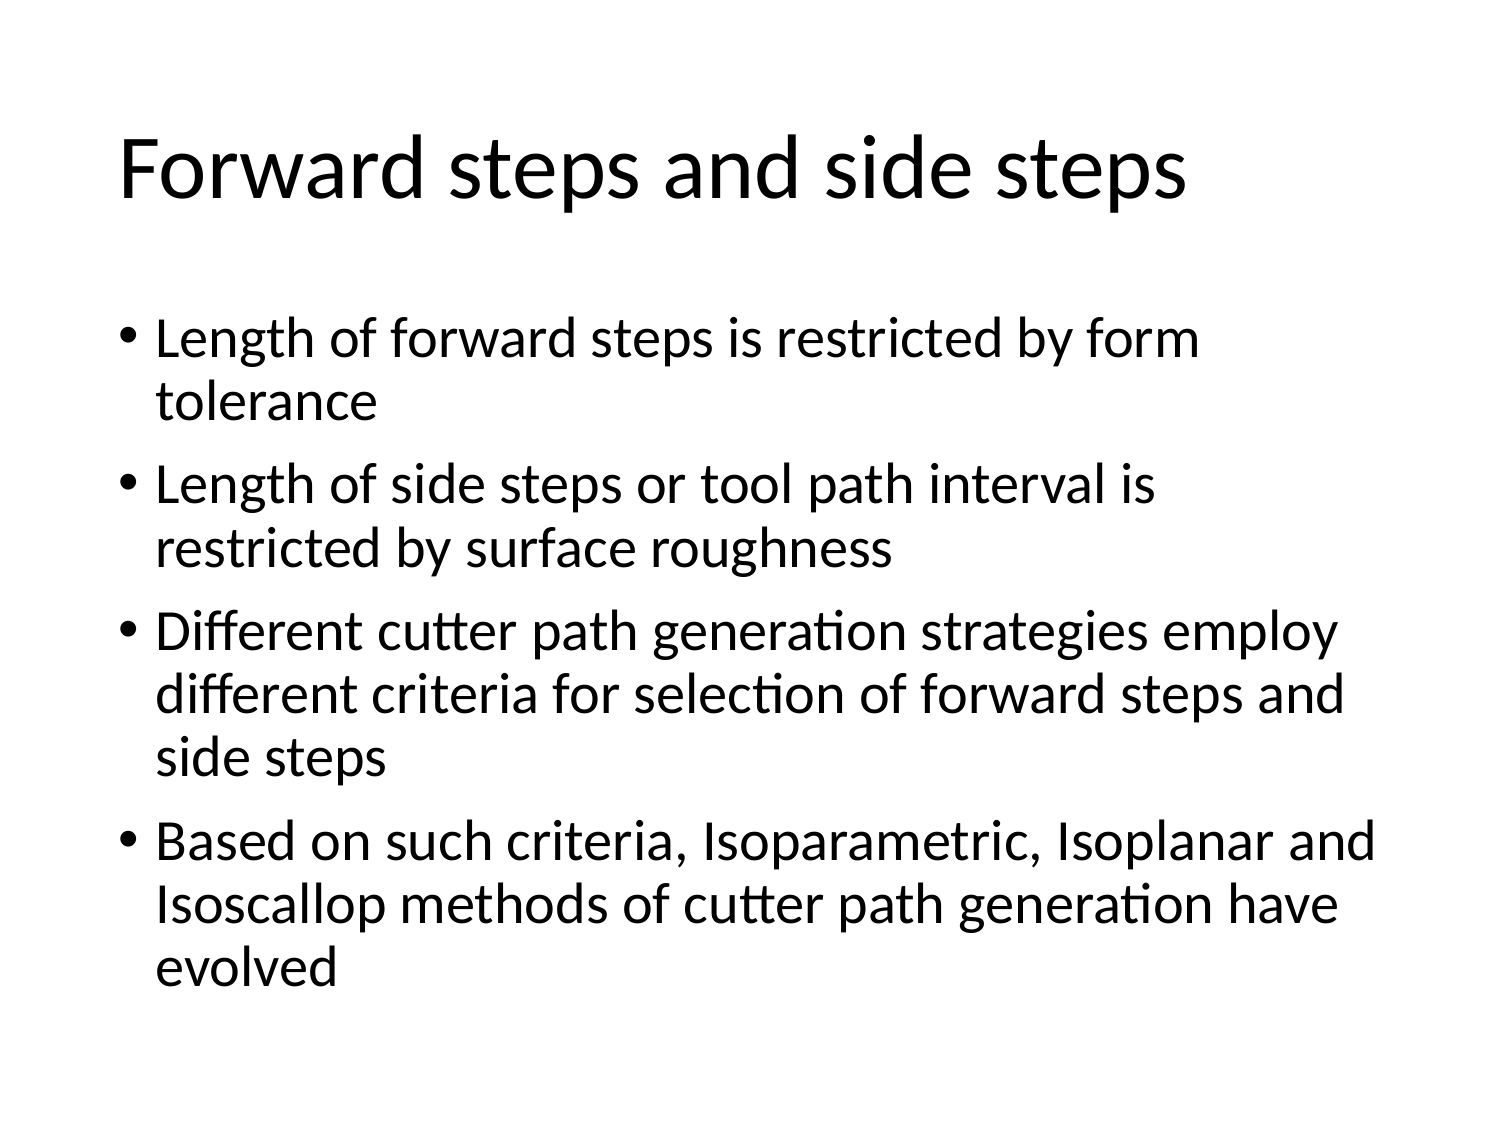

# Forward steps and side steps
Length of forward steps is restricted by form tolerance
Length of side steps or tool path interval is restricted by surface roughness
Different cutter path generation strategies employ different criteria for selection of forward steps and side steps
Based on such criteria, Isoparametric, Isoplanar and Isoscallop methods of cutter path generation have evolved